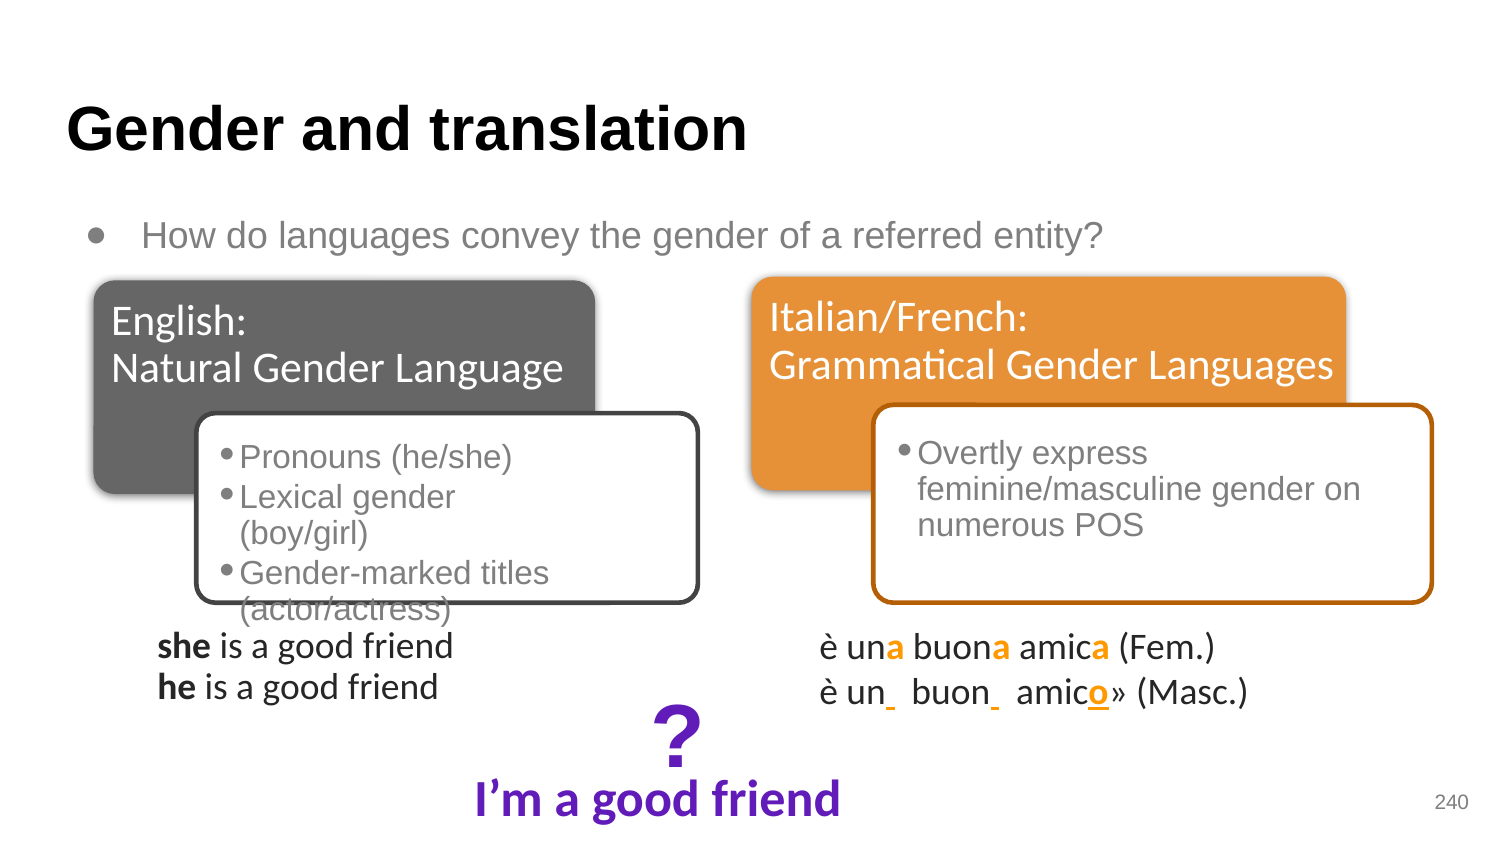

# Gender and translation
How do languages convey the gender of a referred entity?

Italian/French:
Grammatical Gender Languages

Overtly express feminine/masculine gender on numerous POS
English:
Natural Gender Language

Pronouns (he/she)
Lexical gender (boy/girl)
Gender-marked titles (actor/actress)

she is a good friend
he is a good friend
è una buona amica (Fem.)
è un   buon   amico» (Masc.)
?
I’m a good friend
240